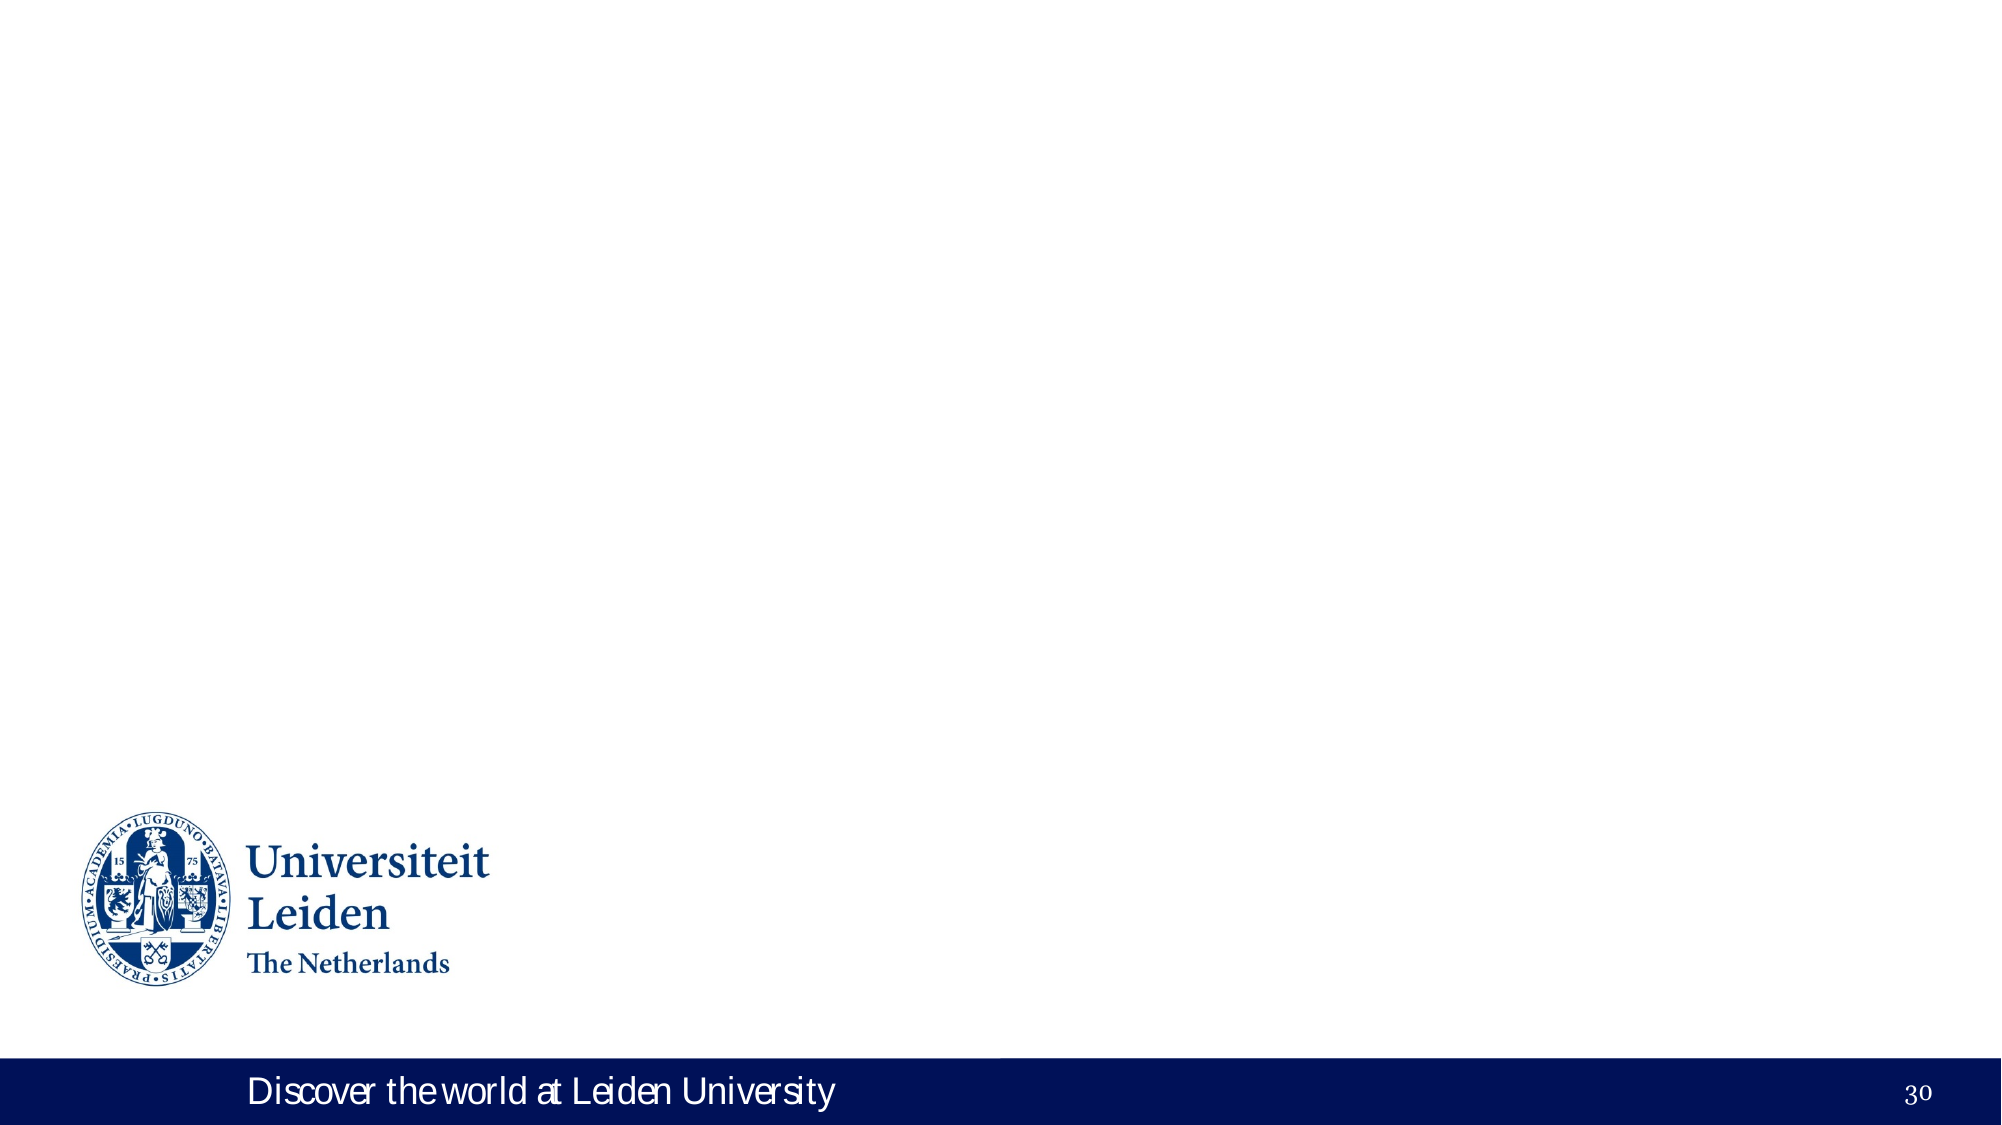

# Any questions? 1min
Next: Validating your model
30